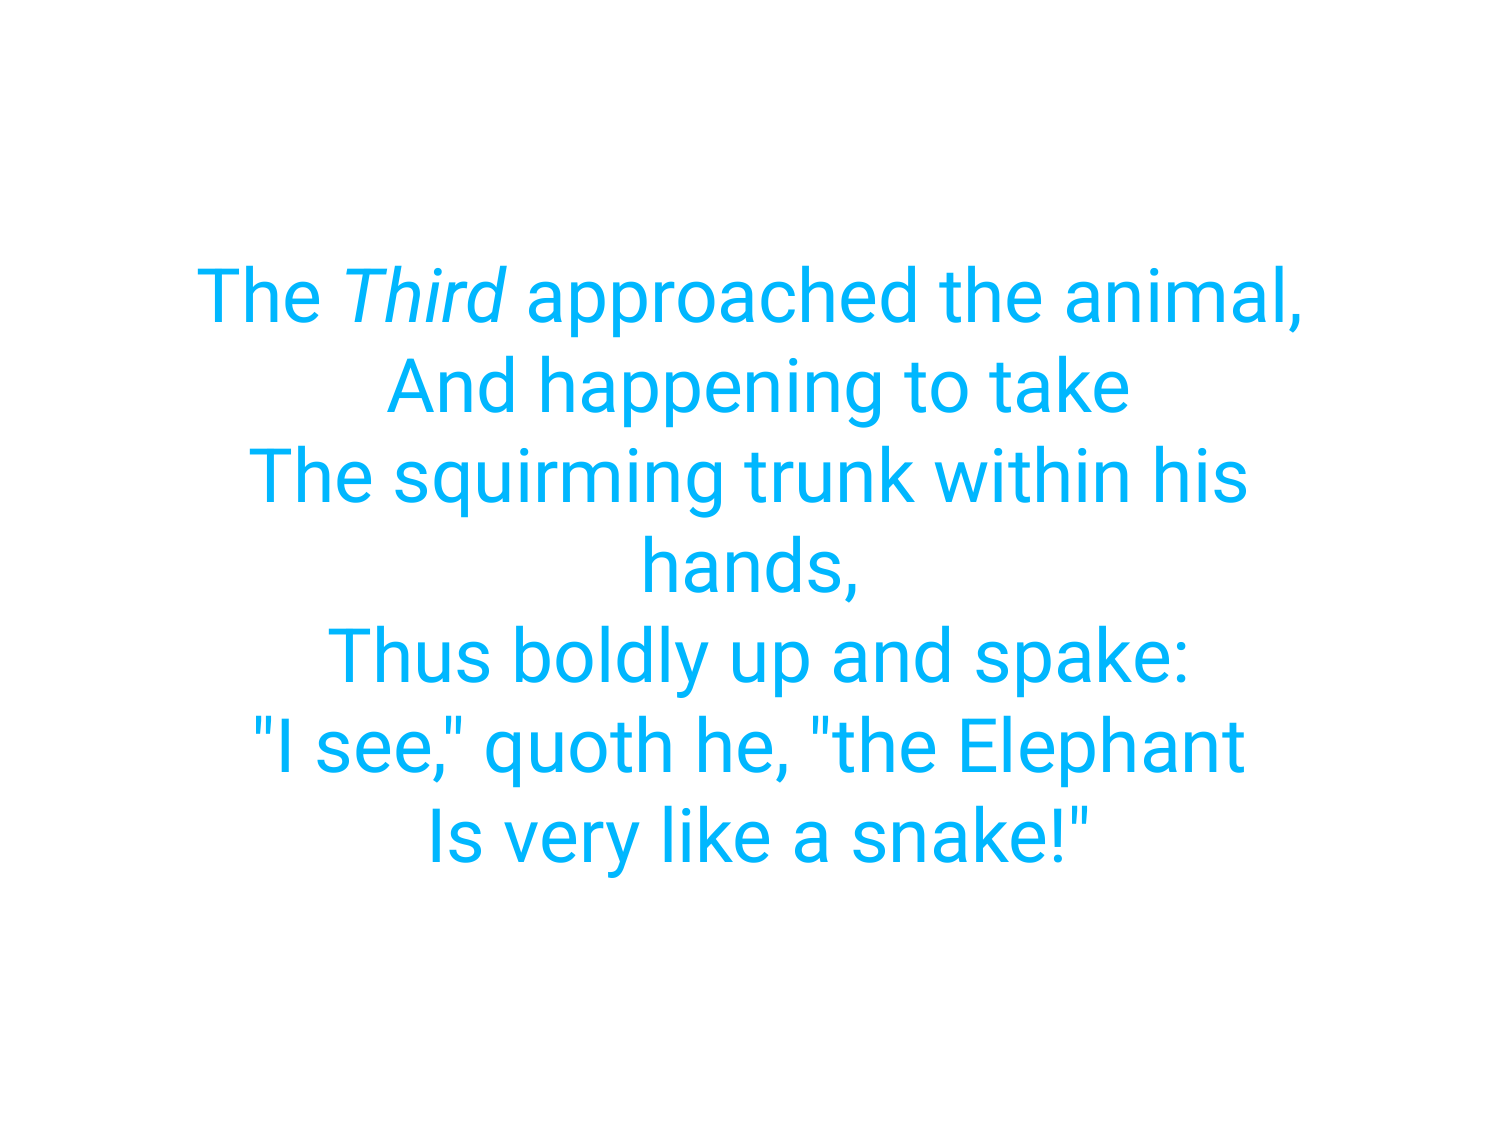

# The Third approached the animal,  And happening to take The squirming trunk within his hands,  Thus boldly up and spake: "I see," quoth he, "the Elephant  Is very like a snake!"